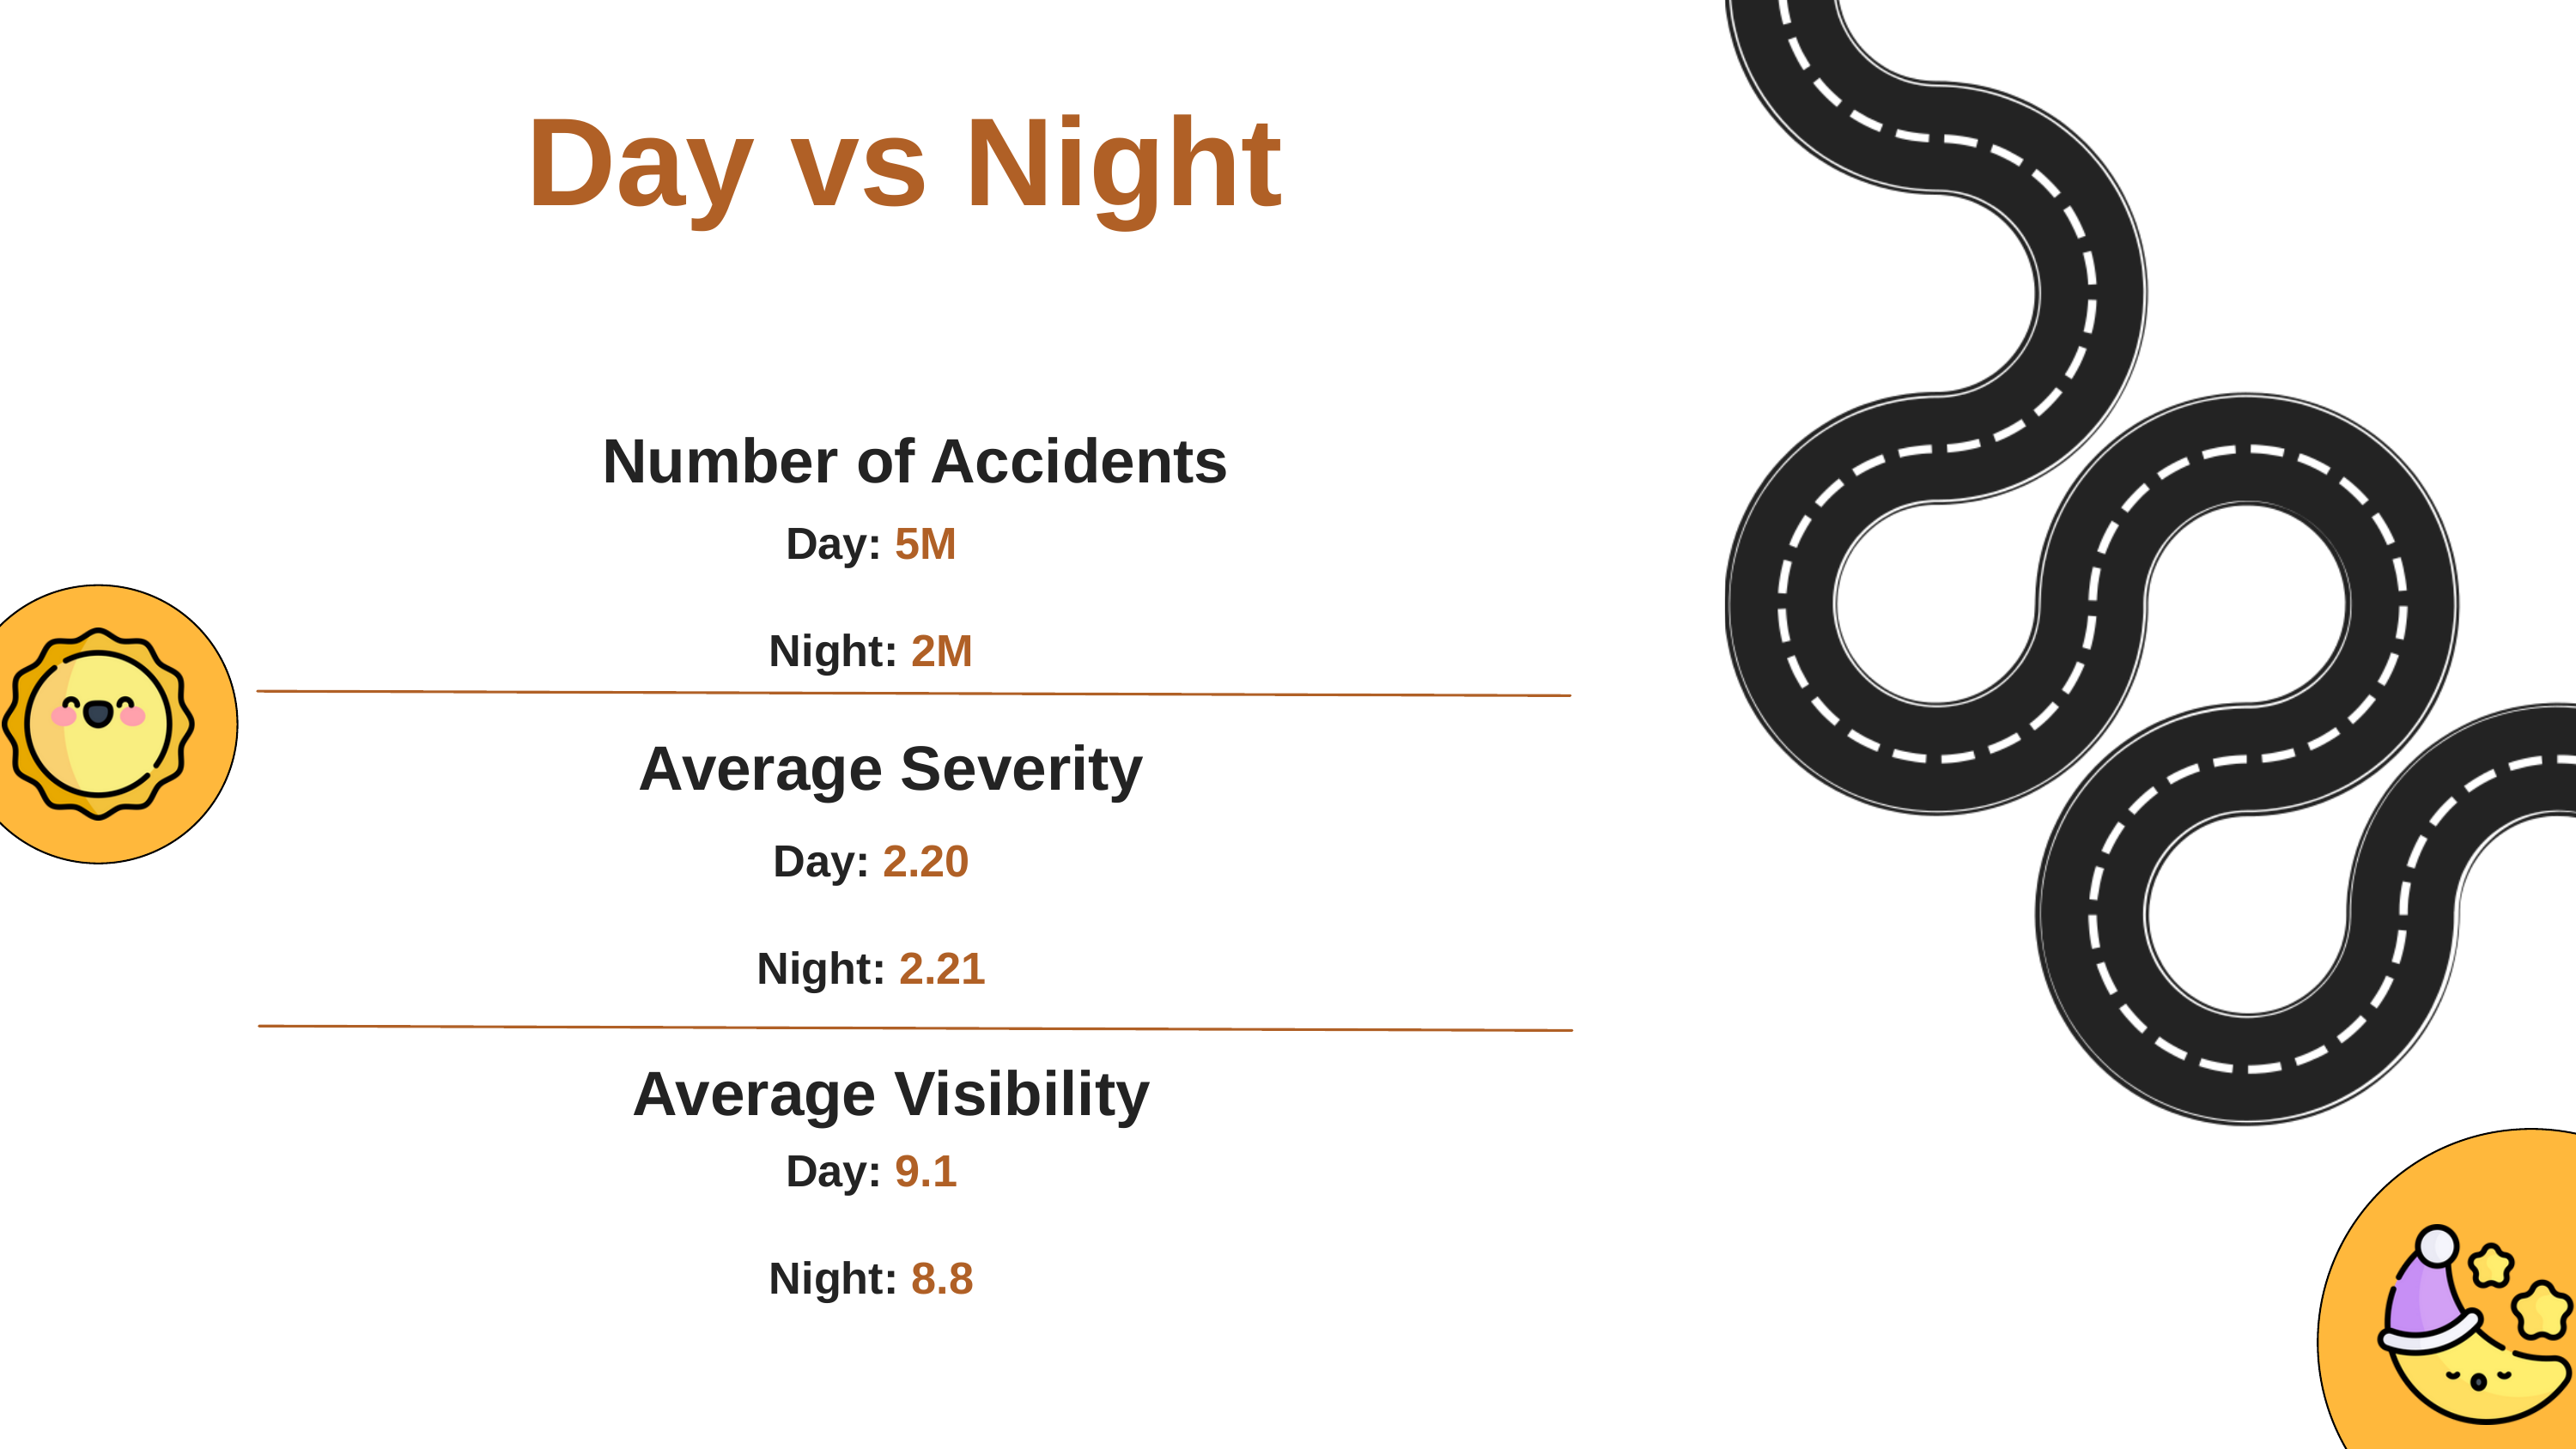

Day vs Night

Number of Accidents
Day: 5M

Night: 2M

Average Severity

Day: 2.20

Night: 2.21

Average Visibility

Day: 9.1

Night: 8.8